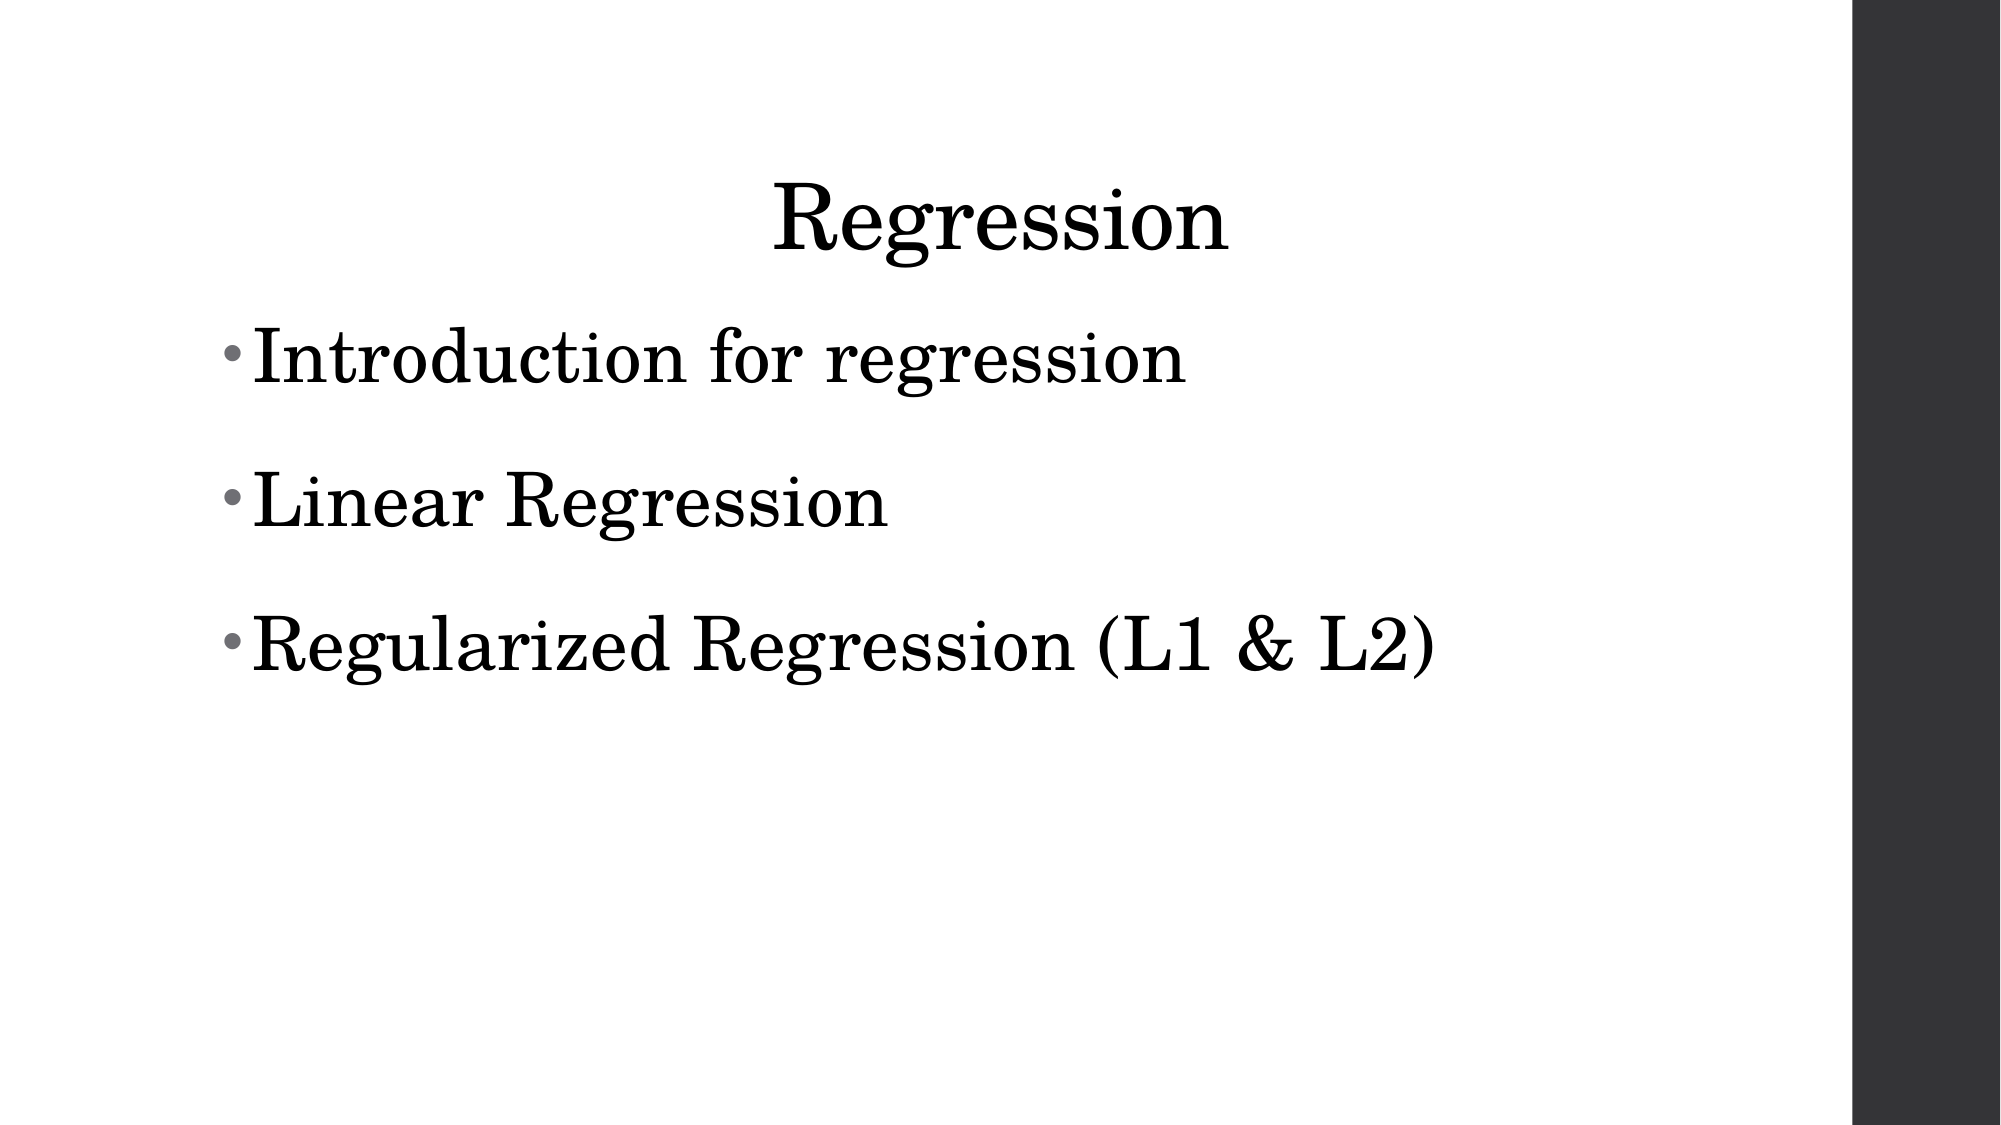

# Regression
Introduction for regression
Linear Regression
Regularized Regression (L1 & L2)